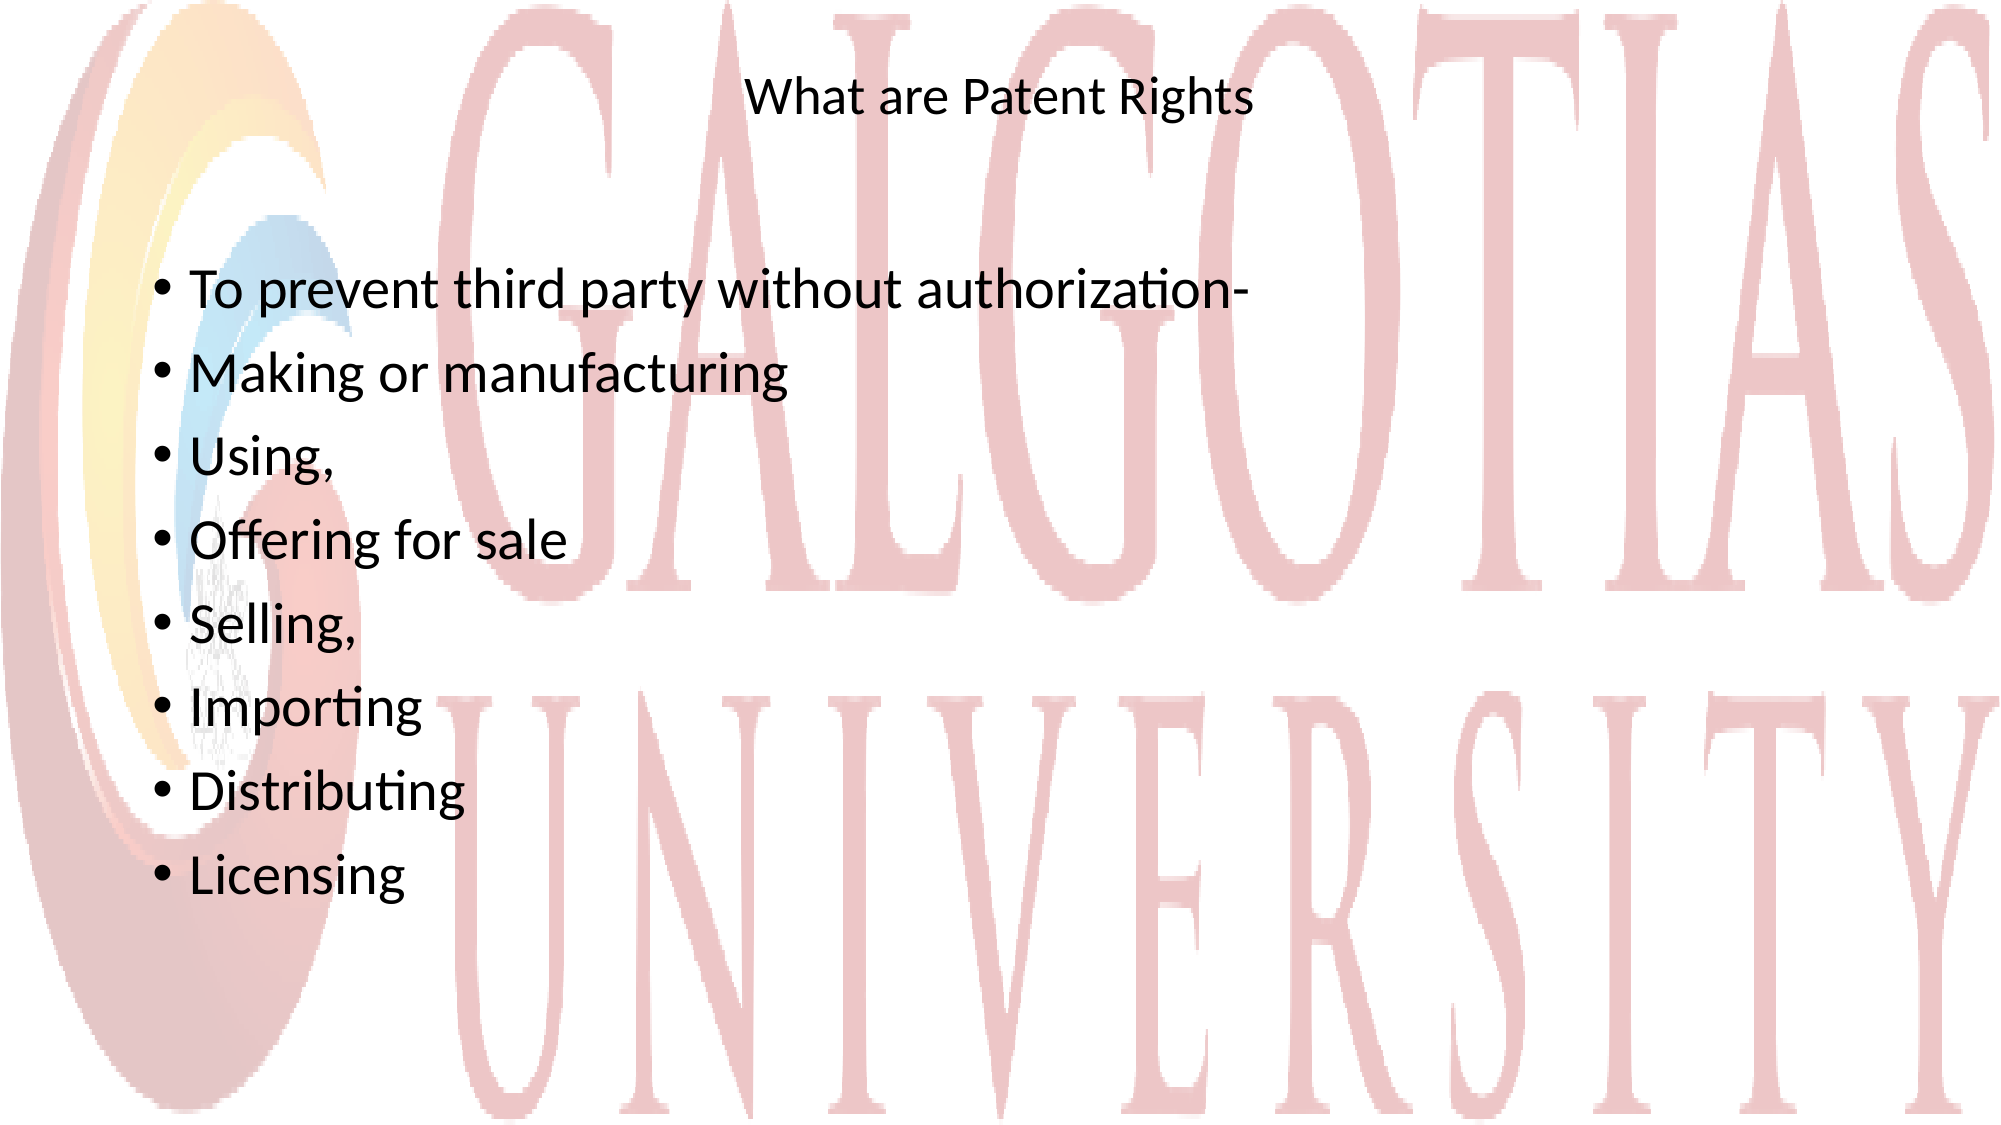

# What are Patent Rights

To prevent third party without authorization-
Making or manufacturing
Using,
Offering for sale
Selling,
Importing
Distributing
Licensing